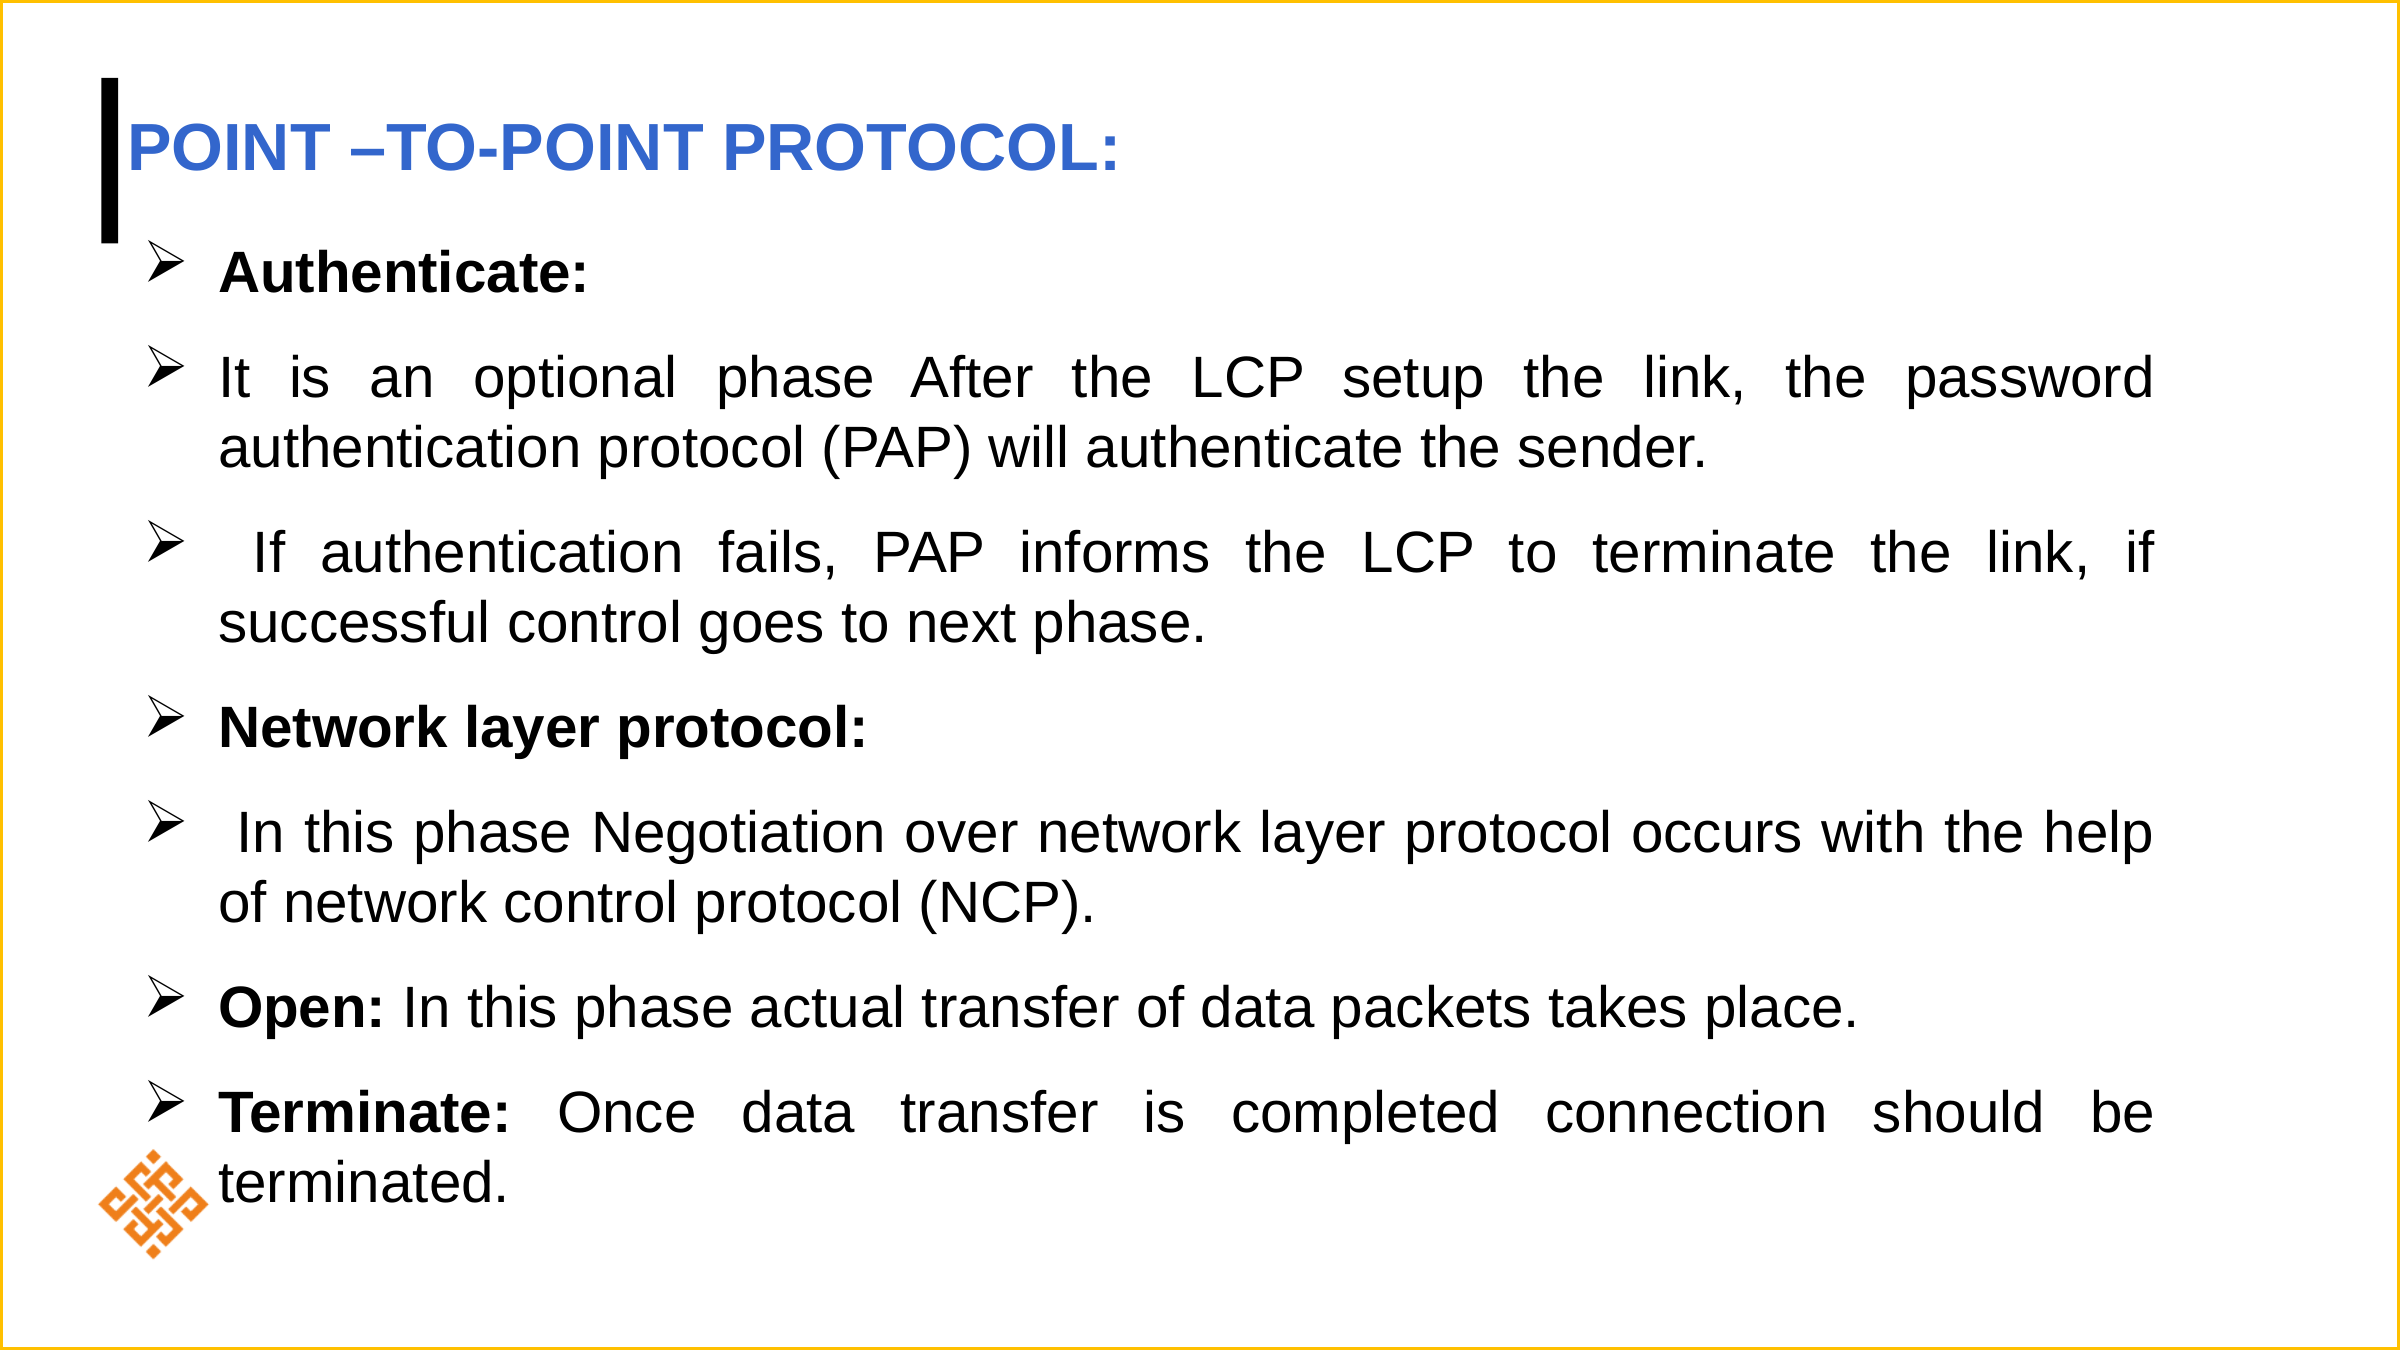

# POINT –TO-POINT PROTOCOL:
Authenticate:
It is an optional phase After the LCP setup the link, the password authentication protocol (PAP) will authenticate the sender.
 If authentication fails, PAP informs the LCP to terminate the link, if successful control goes to next phase.
Network layer protocol:
 In this phase Negotiation over network layer protocol occurs with the help of network control protocol (NCP).
Open: In this phase actual transfer of data packets takes place.
Terminate: Once data transfer is completed connection should be terminated.